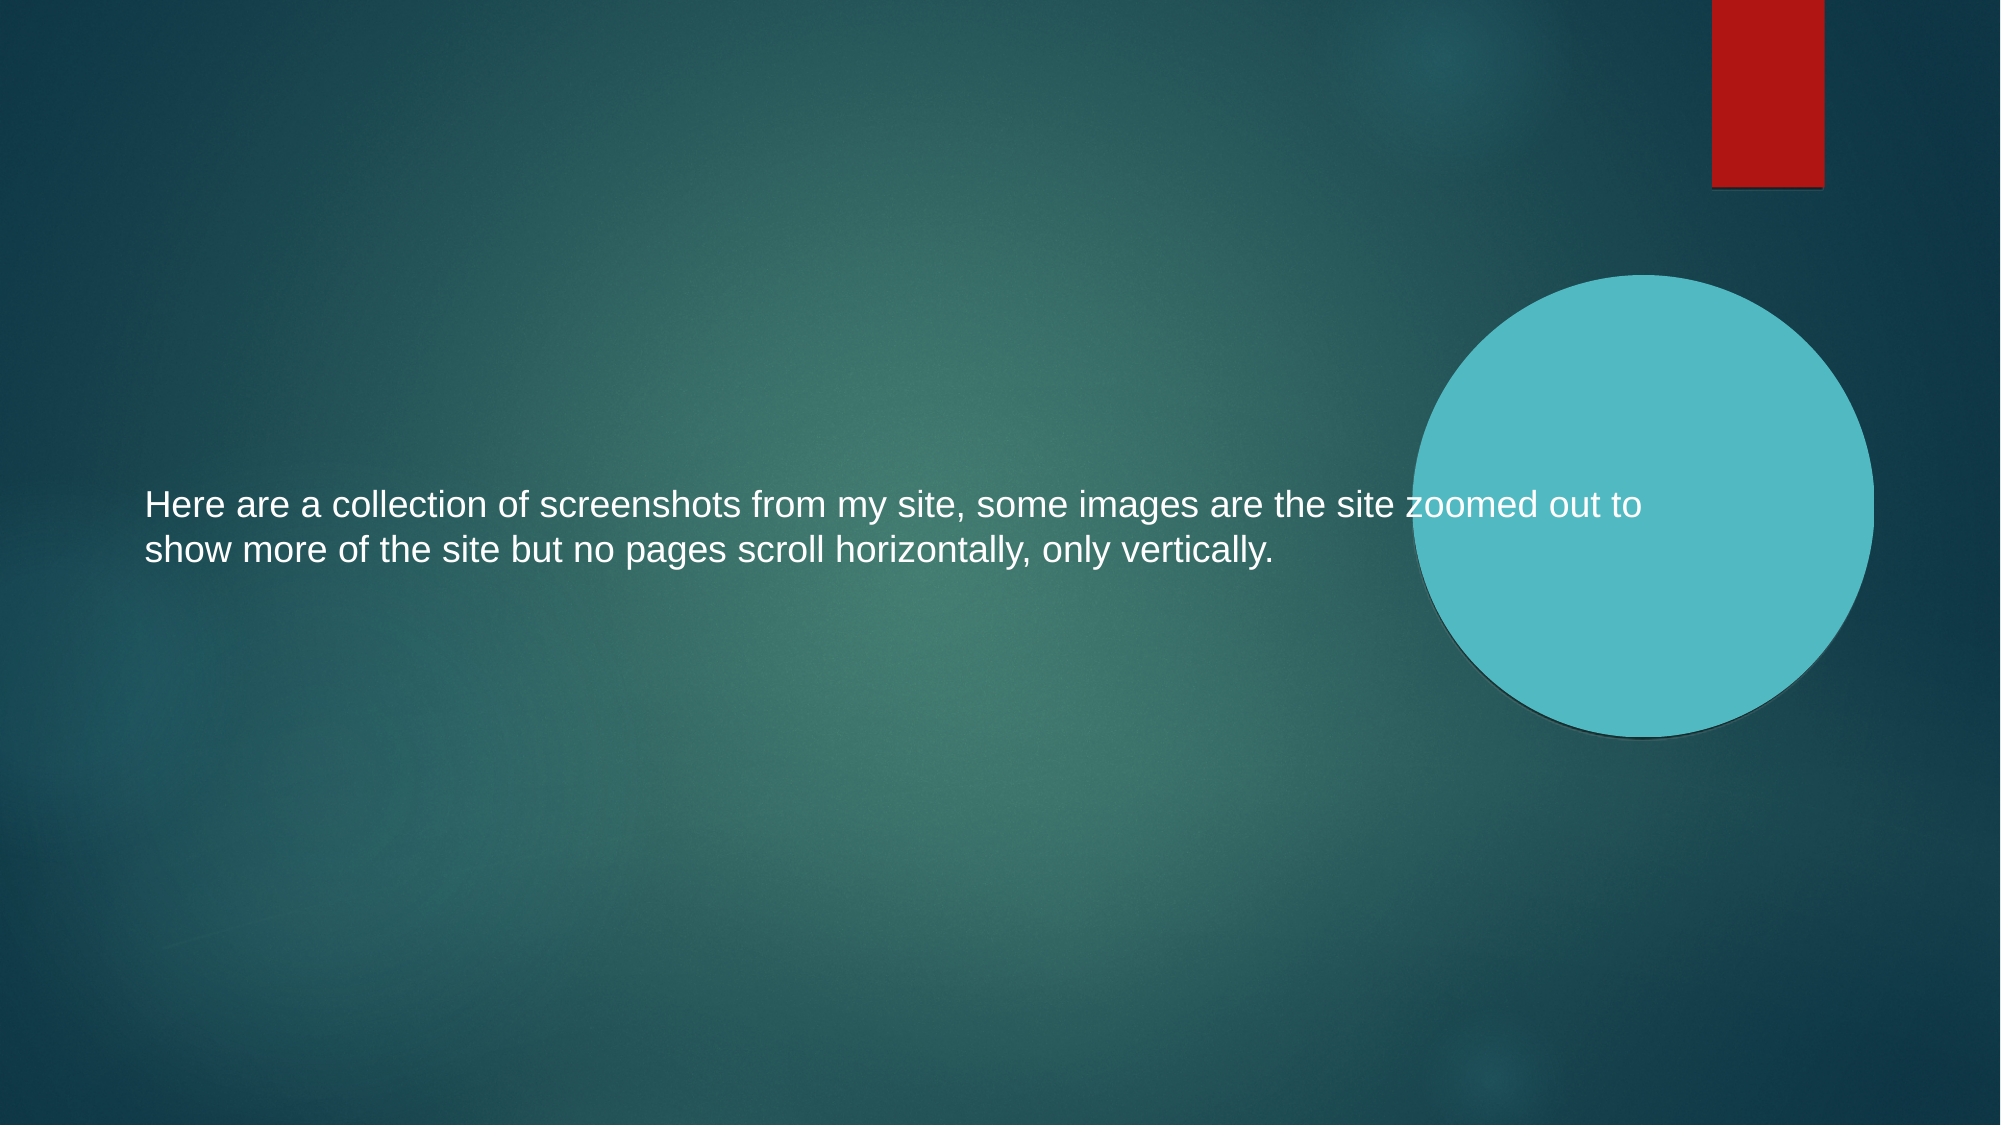

Here are a collection of screenshots from my site, some images are the site zoomed out to show more of the site but no pages scroll horizontally, only vertically.